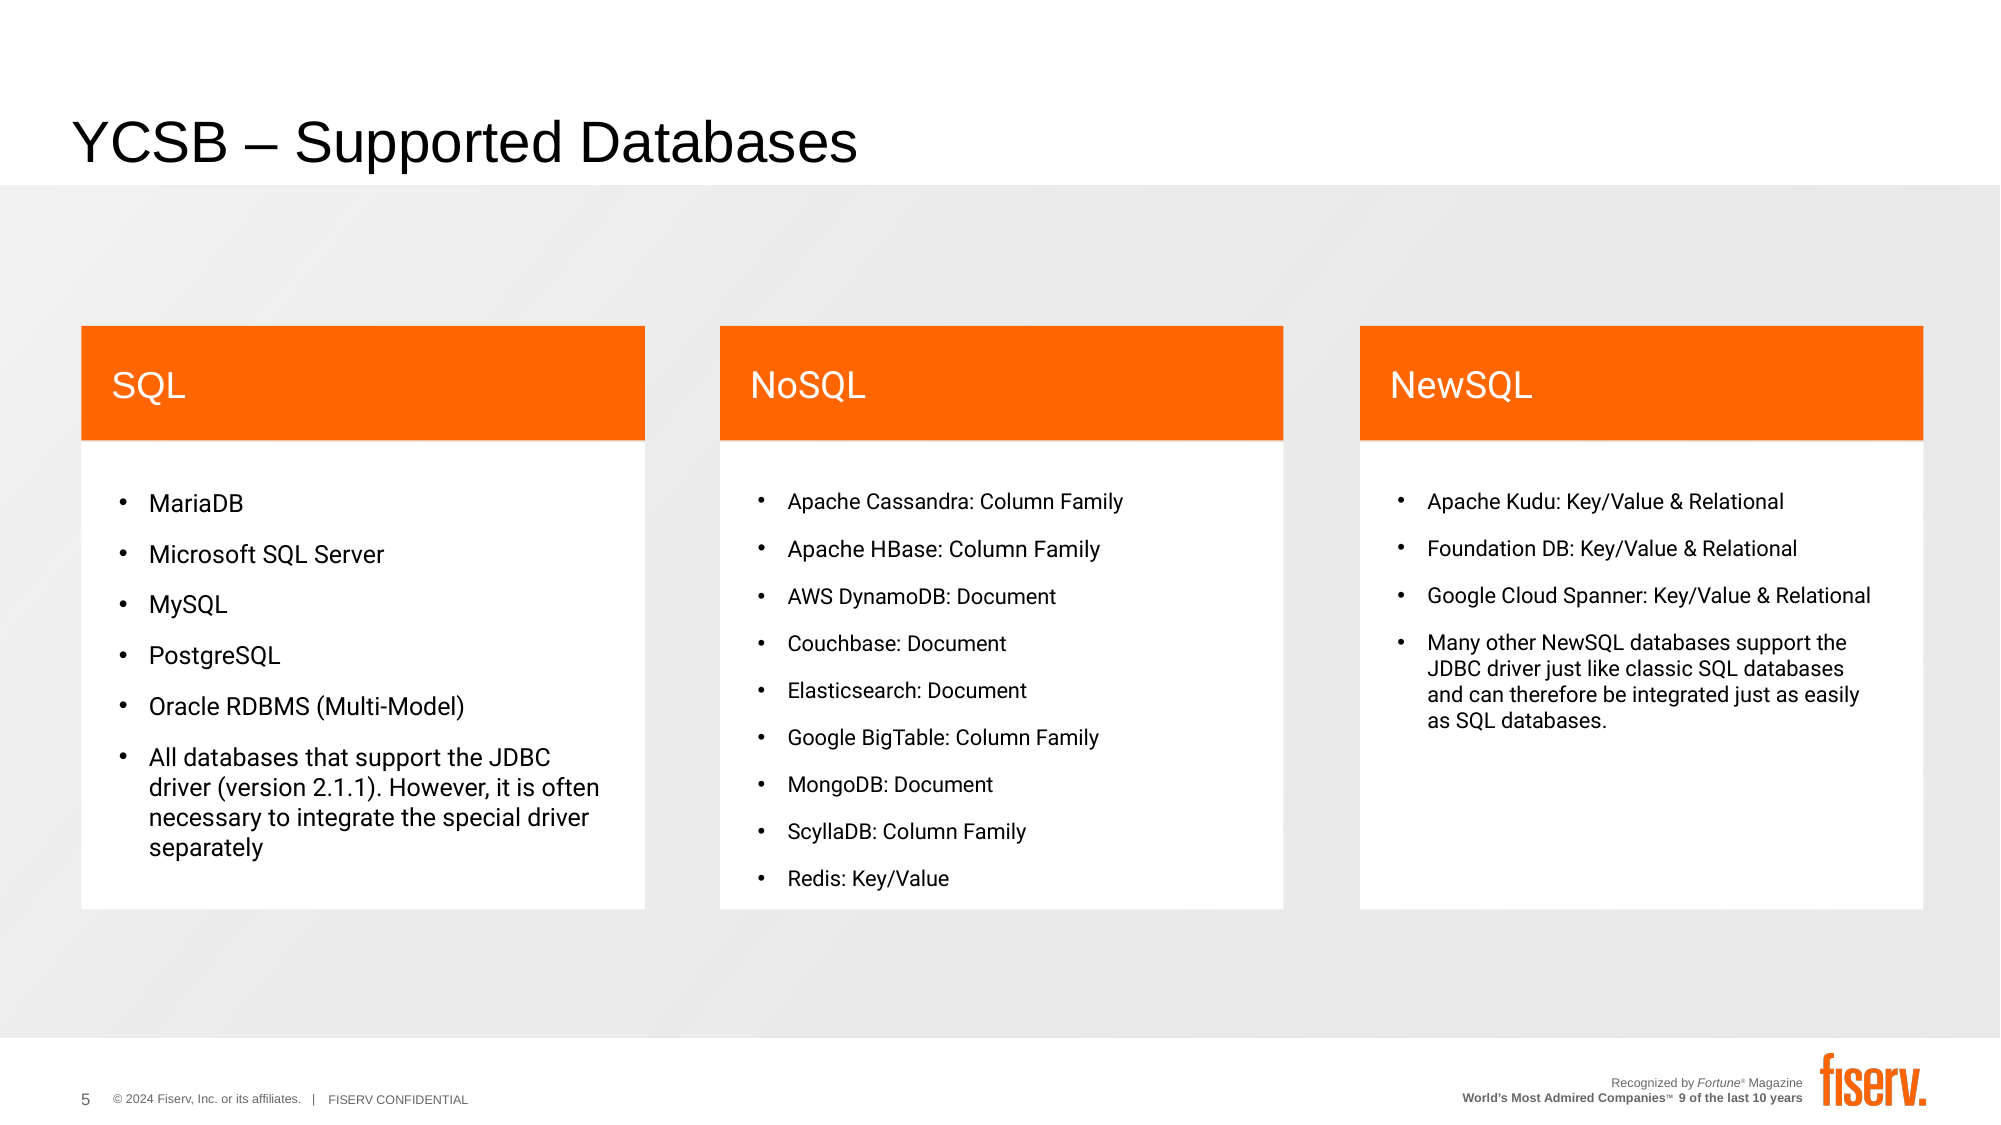

# YCSB – Supported Databases
SQL
NoSQL
NewSQL
MariaDB
Microsoft SQL Server
MySQL
PostgreSQL
Oracle RDBMS (Multi-Model)
All databases that support the JDBC driver (version 2.1.1). However, it is often necessary to integrate the special driver separately
Apache Cassandra: Column Family
Apache HBase: Column Family
AWS DynamoDB: Document
Couchbase: Document
Elasticsearch: Document
Google BigTable: Column Family
MongoDB: Document
ScyllaDB: Column Family
Redis: Key/Value

Apache Kudu: Key/Value & Relational
Foundation DB: Key/Value & Relational
Google Cloud Spanner: Key/Value & Relational
Many other NewSQL databases support the JDBC driver just like classic SQL databases and can therefore be integrated just as easily as SQL databases.